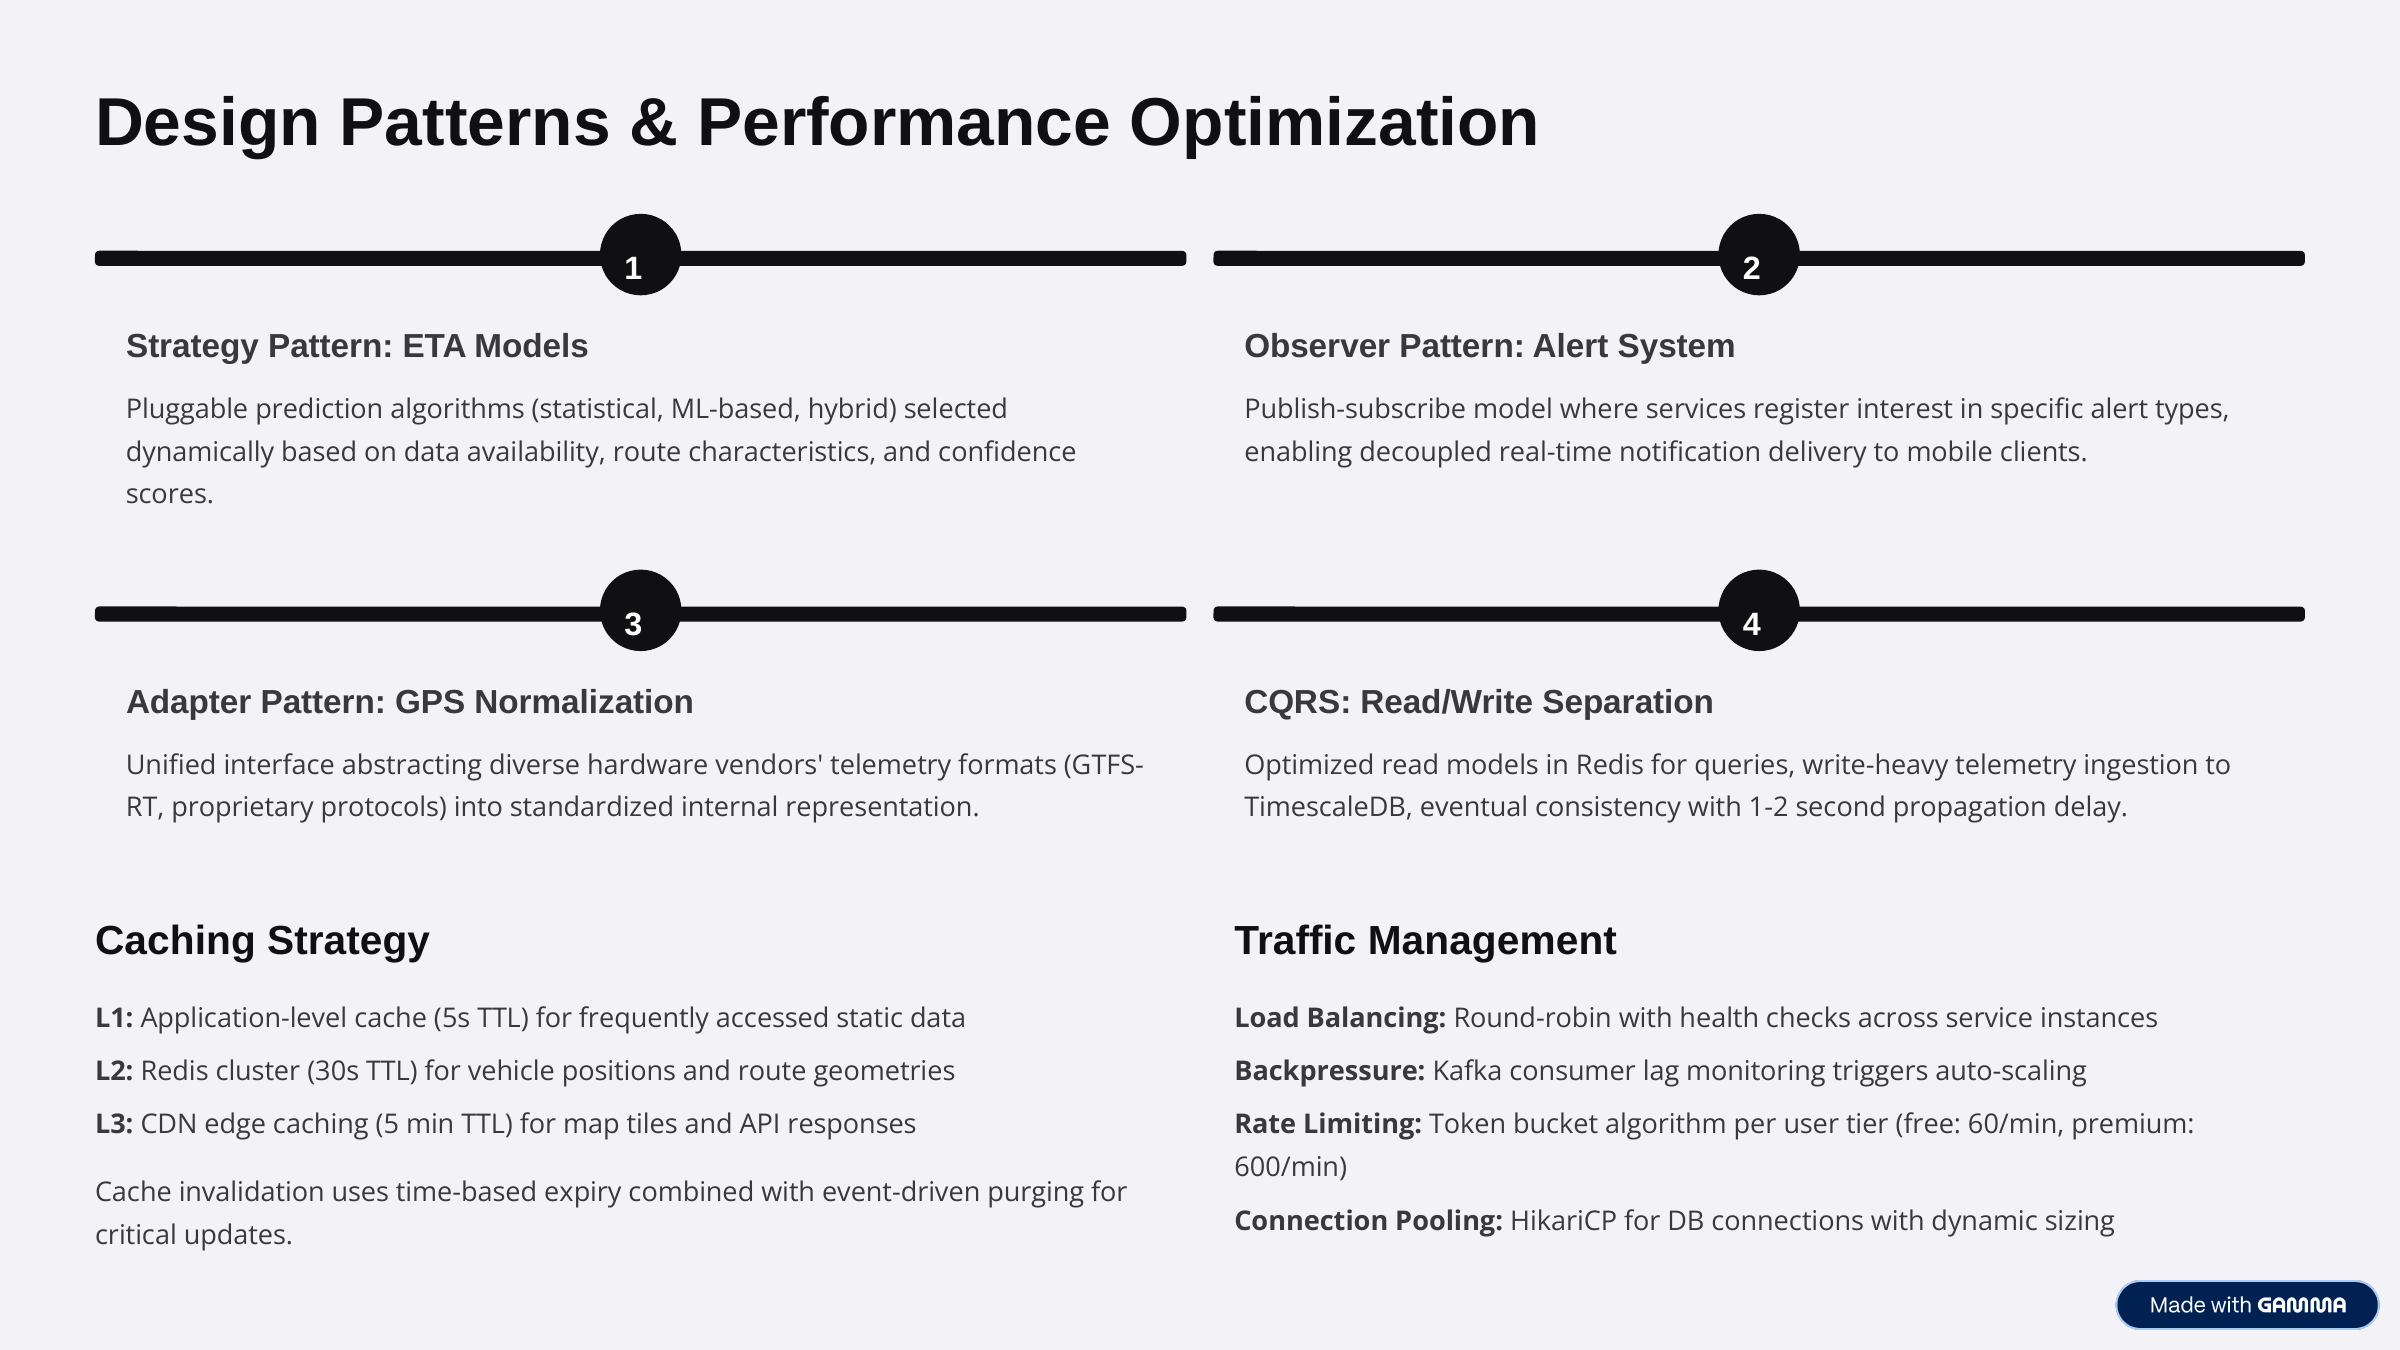

Design Patterns & Performance Optimization

1
2

Strategy Pattern: ETA Models
Observer Pattern: Alert System
Pluggable prediction algorithms (statistical, ML-based, hybrid) selected dynamically based on data availability, route characteristics, and confidence scores.
Publish-subscribe model where services register interest in specific alert types, enabling decoupled real-time notification delivery to mobile clients.

3
4

Adapter Pattern: GPS Normalization
CQRS: Read/Write Separation
Unified interface abstracting diverse hardware vendors' telemetry formats (GTFS-RT, proprietary protocols) into standardized internal representation.
Optimized read models in Redis for queries, write-heavy telemetry ingestion to TimescaleDB, eventual consistency with 1-2 second propagation delay.
Caching Strategy
Traffic Management
L1: Application-level cache (5s TTL) for frequently accessed static data
Load Balancing: Round-robin with health checks across service instances
L2: Redis cluster (30s TTL) for vehicle positions and route geometries
Backpressure: Kafka consumer lag monitoring triggers auto-scaling
L3: CDN edge caching (5 min TTL) for map tiles and API responses
Rate Limiting: Token bucket algorithm per user tier (free: 60/min, premium: 600/min)
Cache invalidation uses time-based expiry combined with event-driven purging for critical updates.
Connection Pooling: HikariCP for DB connections with dynamic sizing